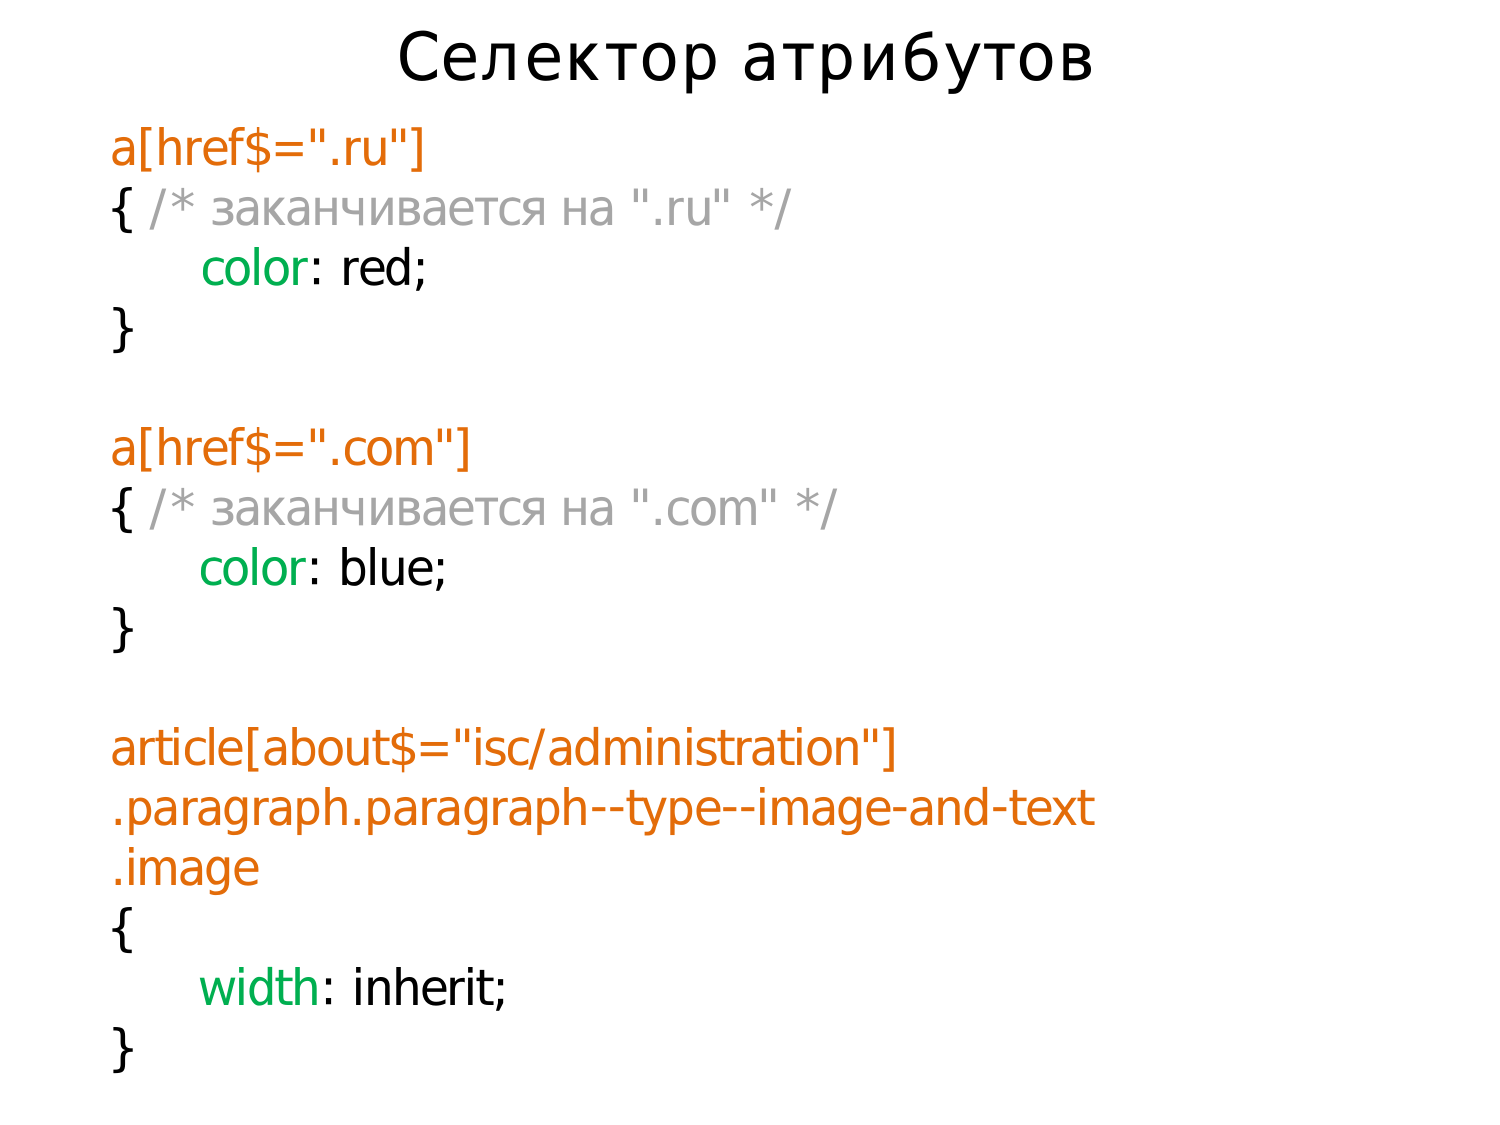

Селектор атрибутов
a[href$=".ru"]
{ /* заканчивается на ".ru" */
	color: red;
}

a[href$=".com"]
{ /* заканчивается на ".com" */
	color: blue;
}

article[about$="isc/administration"]
.paragraph.paragraph--type--image-and-text
.image
{
	width: inherit;
}